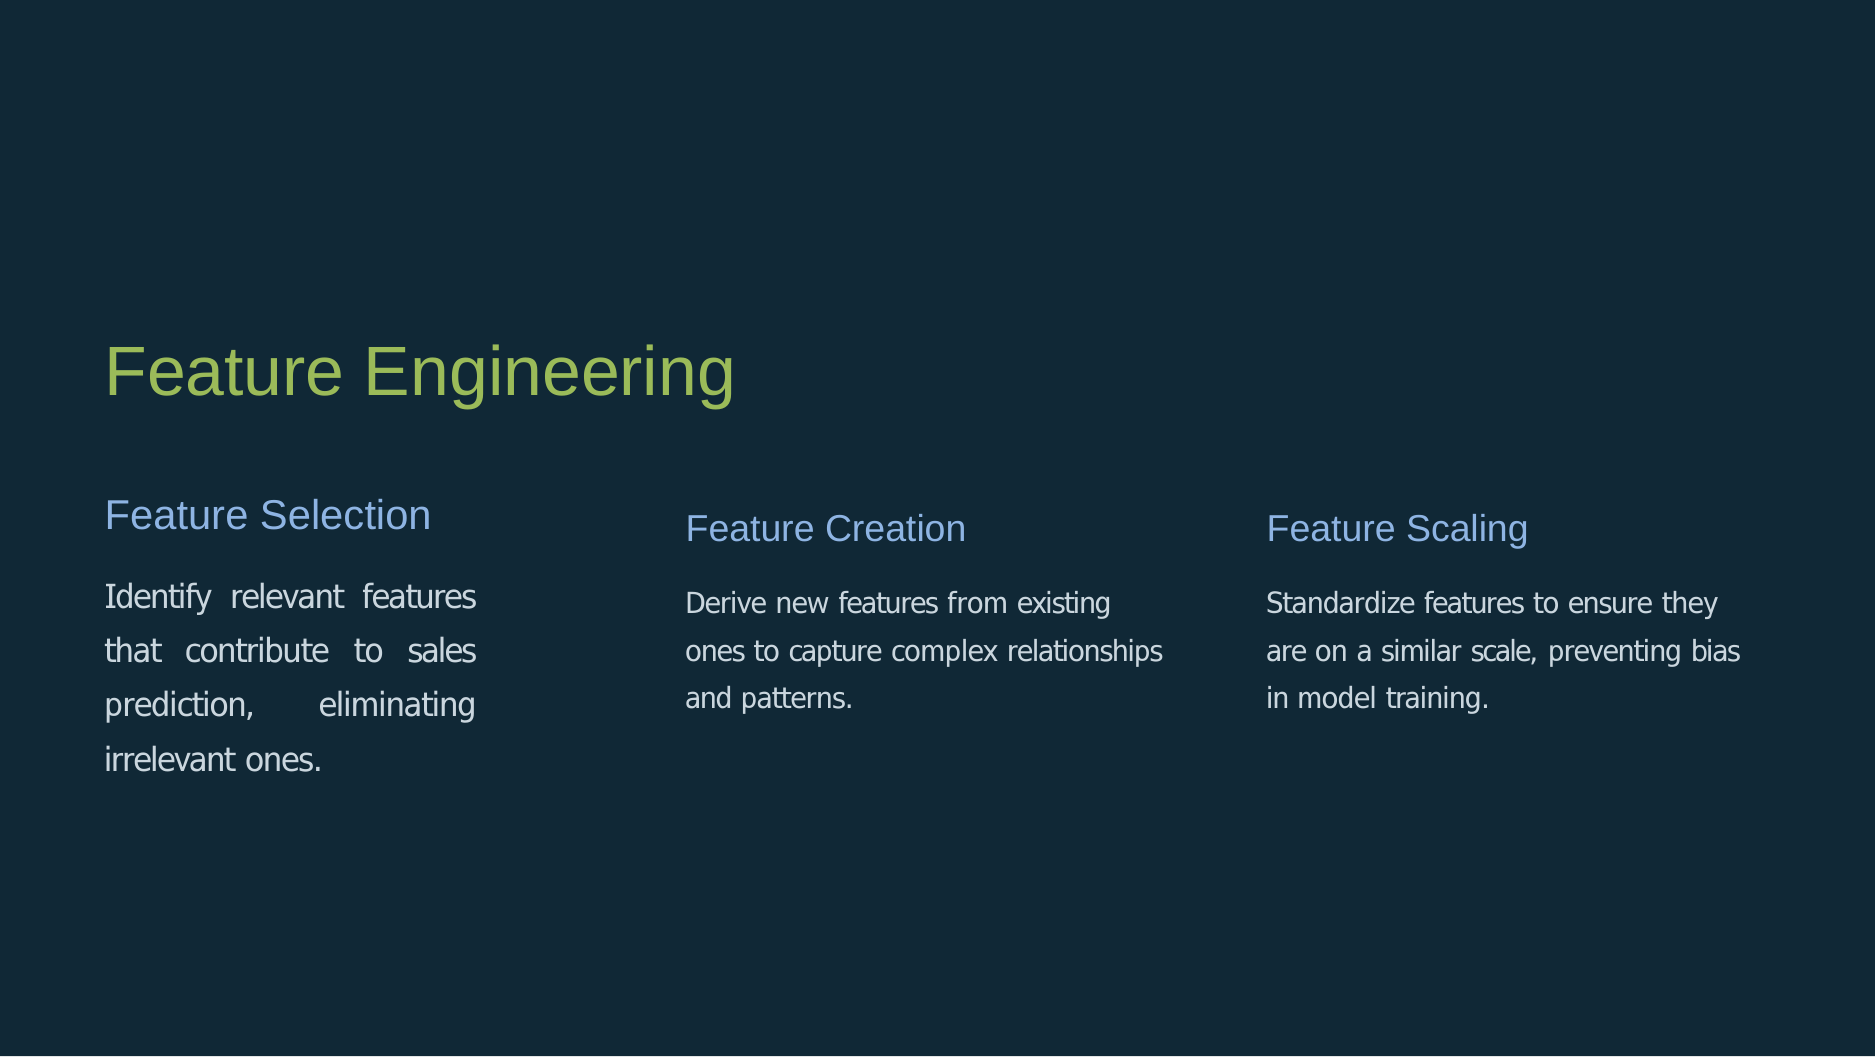

# Feature Engineering
Feature Selection
Identify relevant features that contribute to sales prediction, eliminating irrelevant ones.
Feature Creation
Derive new features from existing ones to capture complex relationships and patterns.
Feature Scaling
Standardize features to ensure they are on a similar scale, preventing bias in model training.